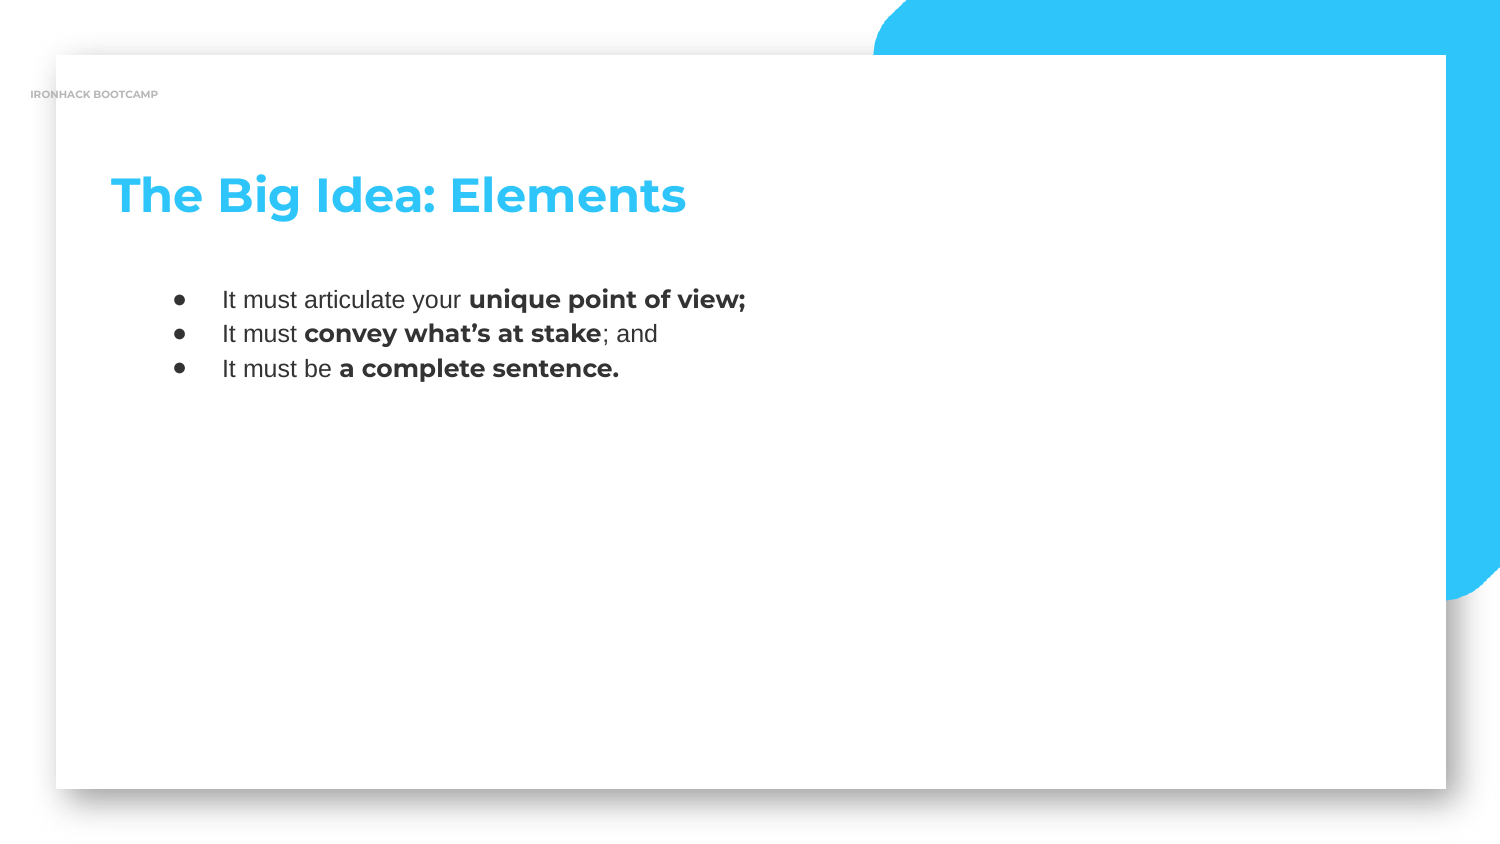

IRONHACK BOOTCAMP
The Big Idea: Elements
It must articulate your unique point of view;
It must convey what’s at stake; and
It must be a complete sentence.